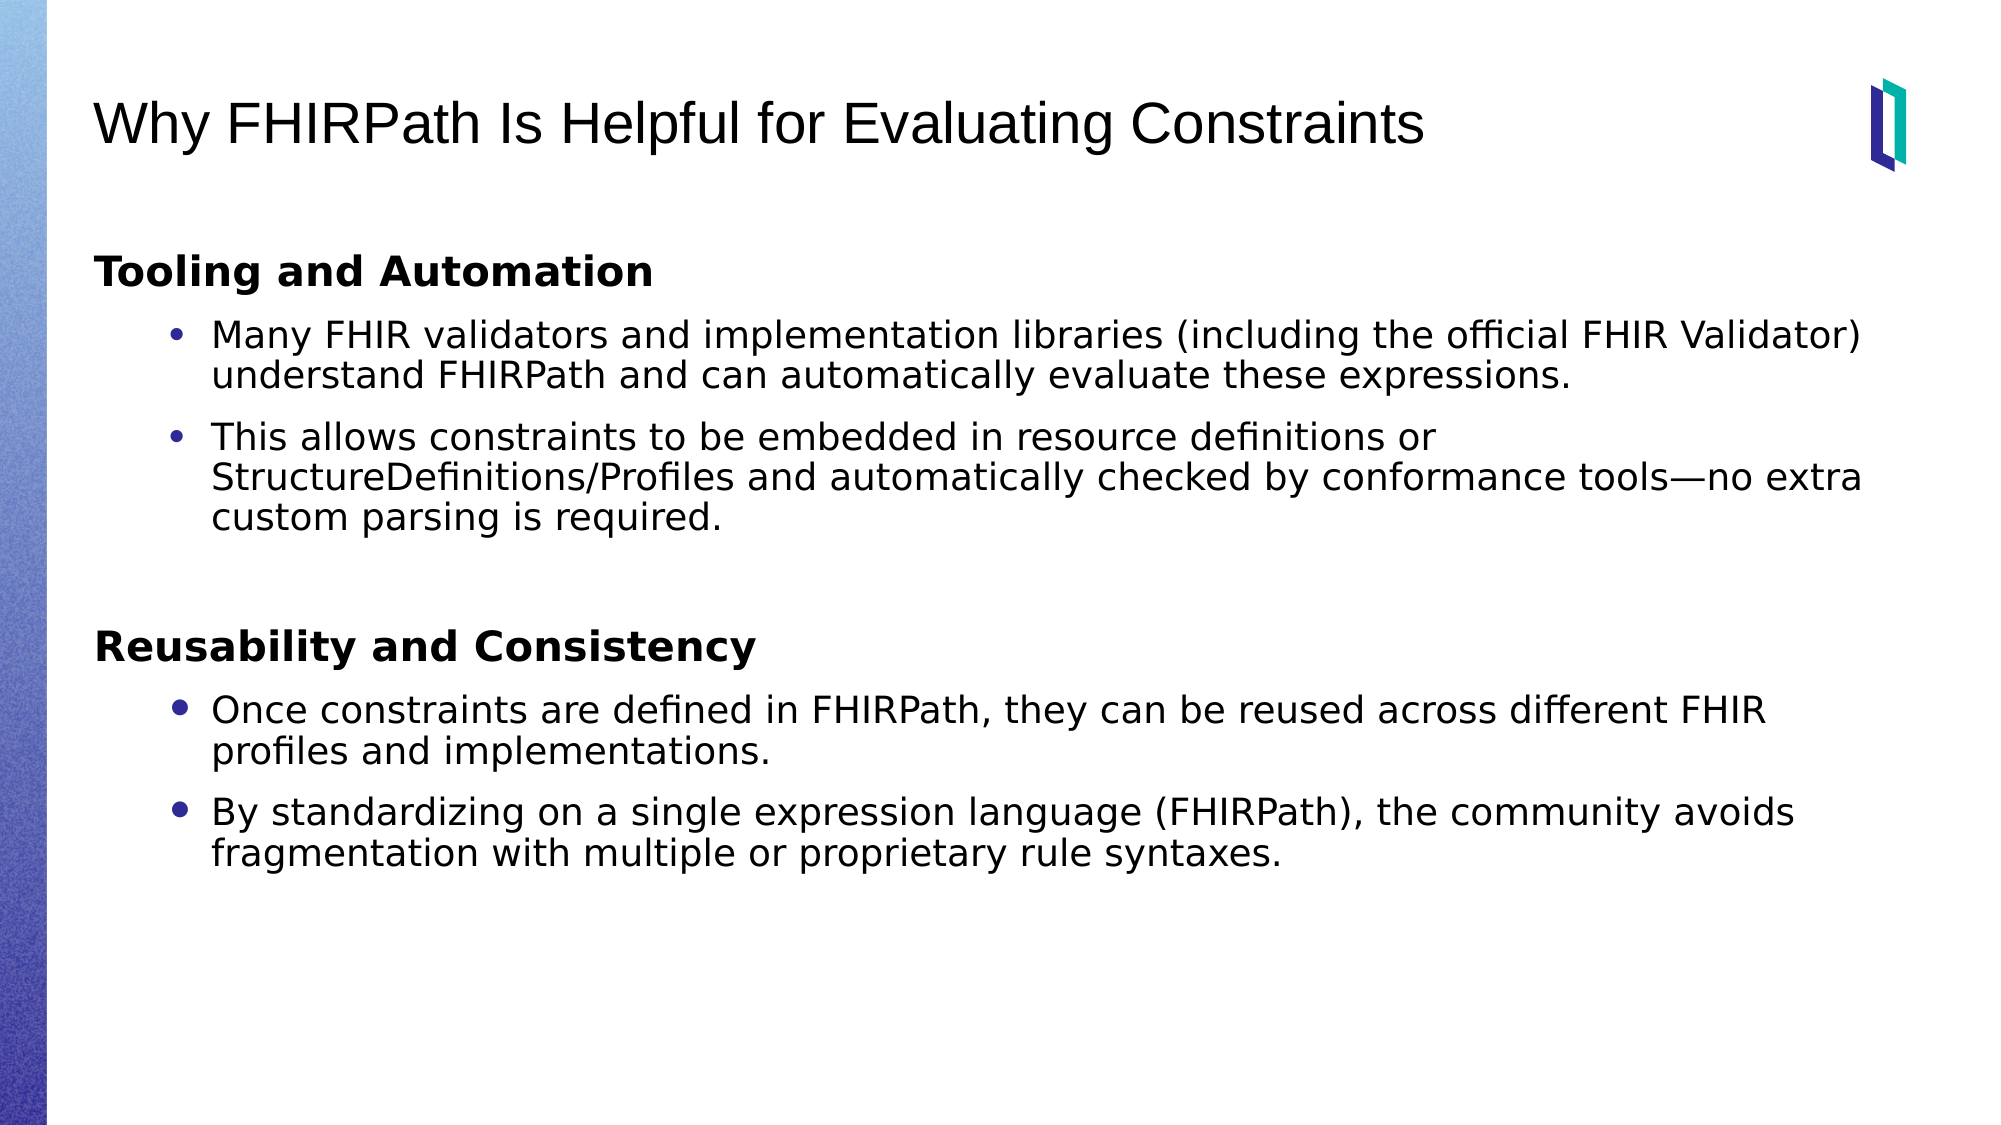

# Why FHIRPath Is Helpful for Evaluating Constraints
Tooling and Automation
Many FHIR validators and implementation libraries (including the official FHIR Validator) understand FHIRPath and can automatically evaluate these expressions.
This allows constraints to be embedded in resource definitions or StructureDefinitions/Profiles and automatically checked by conformance tools—no extra custom parsing is required.

Reusability and Consistency
Once constraints are defined in FHIRPath, they can be reused across different FHIR profiles and implementations.
By standardizing on a single expression language (FHIRPath), the community avoids fragmentation with multiple or proprietary rule syntaxes.